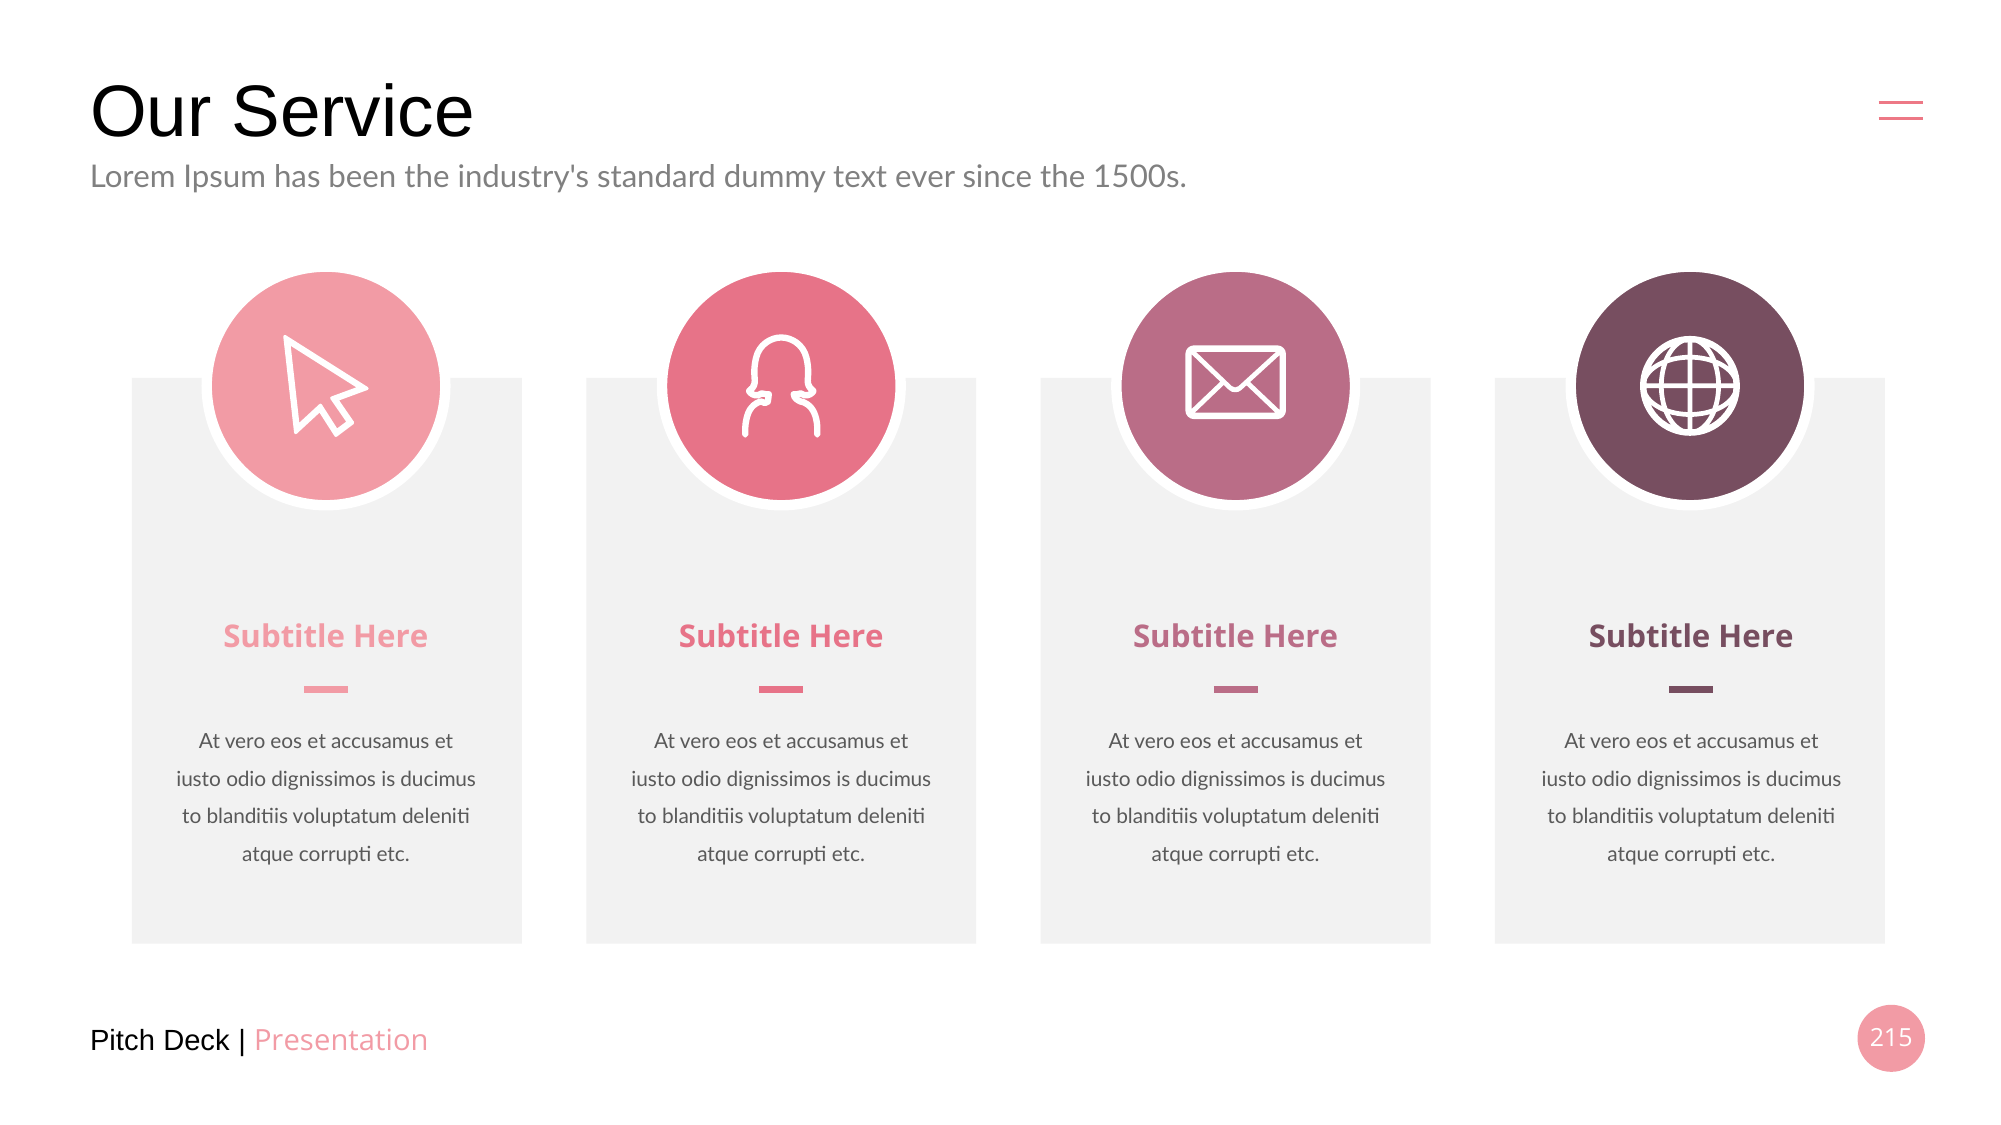

# Our Service
Lorem Ipsum has been the industry's standard dummy text ever since the 1500s.

Subtitle Here
Subtitle Here
Subtitle Here
Subtitle Here
At vero eos et accusamus et
iusto odio dignissimos is ducimus
to blanditiis voluptatum deleniti
atque corrupti etc.
At vero eos et accusamus et
iusto odio dignissimos is ducimus
to blanditiis voluptatum deleniti
atque corrupti etc.
At vero eos et accusamus et
iusto odio dignissimos is ducimus
to blanditiis voluptatum deleniti
atque corrupti etc.
At vero eos et accusamus et
iusto odio dignissimos is ducimus
to blanditiis voluptatum deleniti
atque corrupti etc.
Pitch Deck | Presentation
215